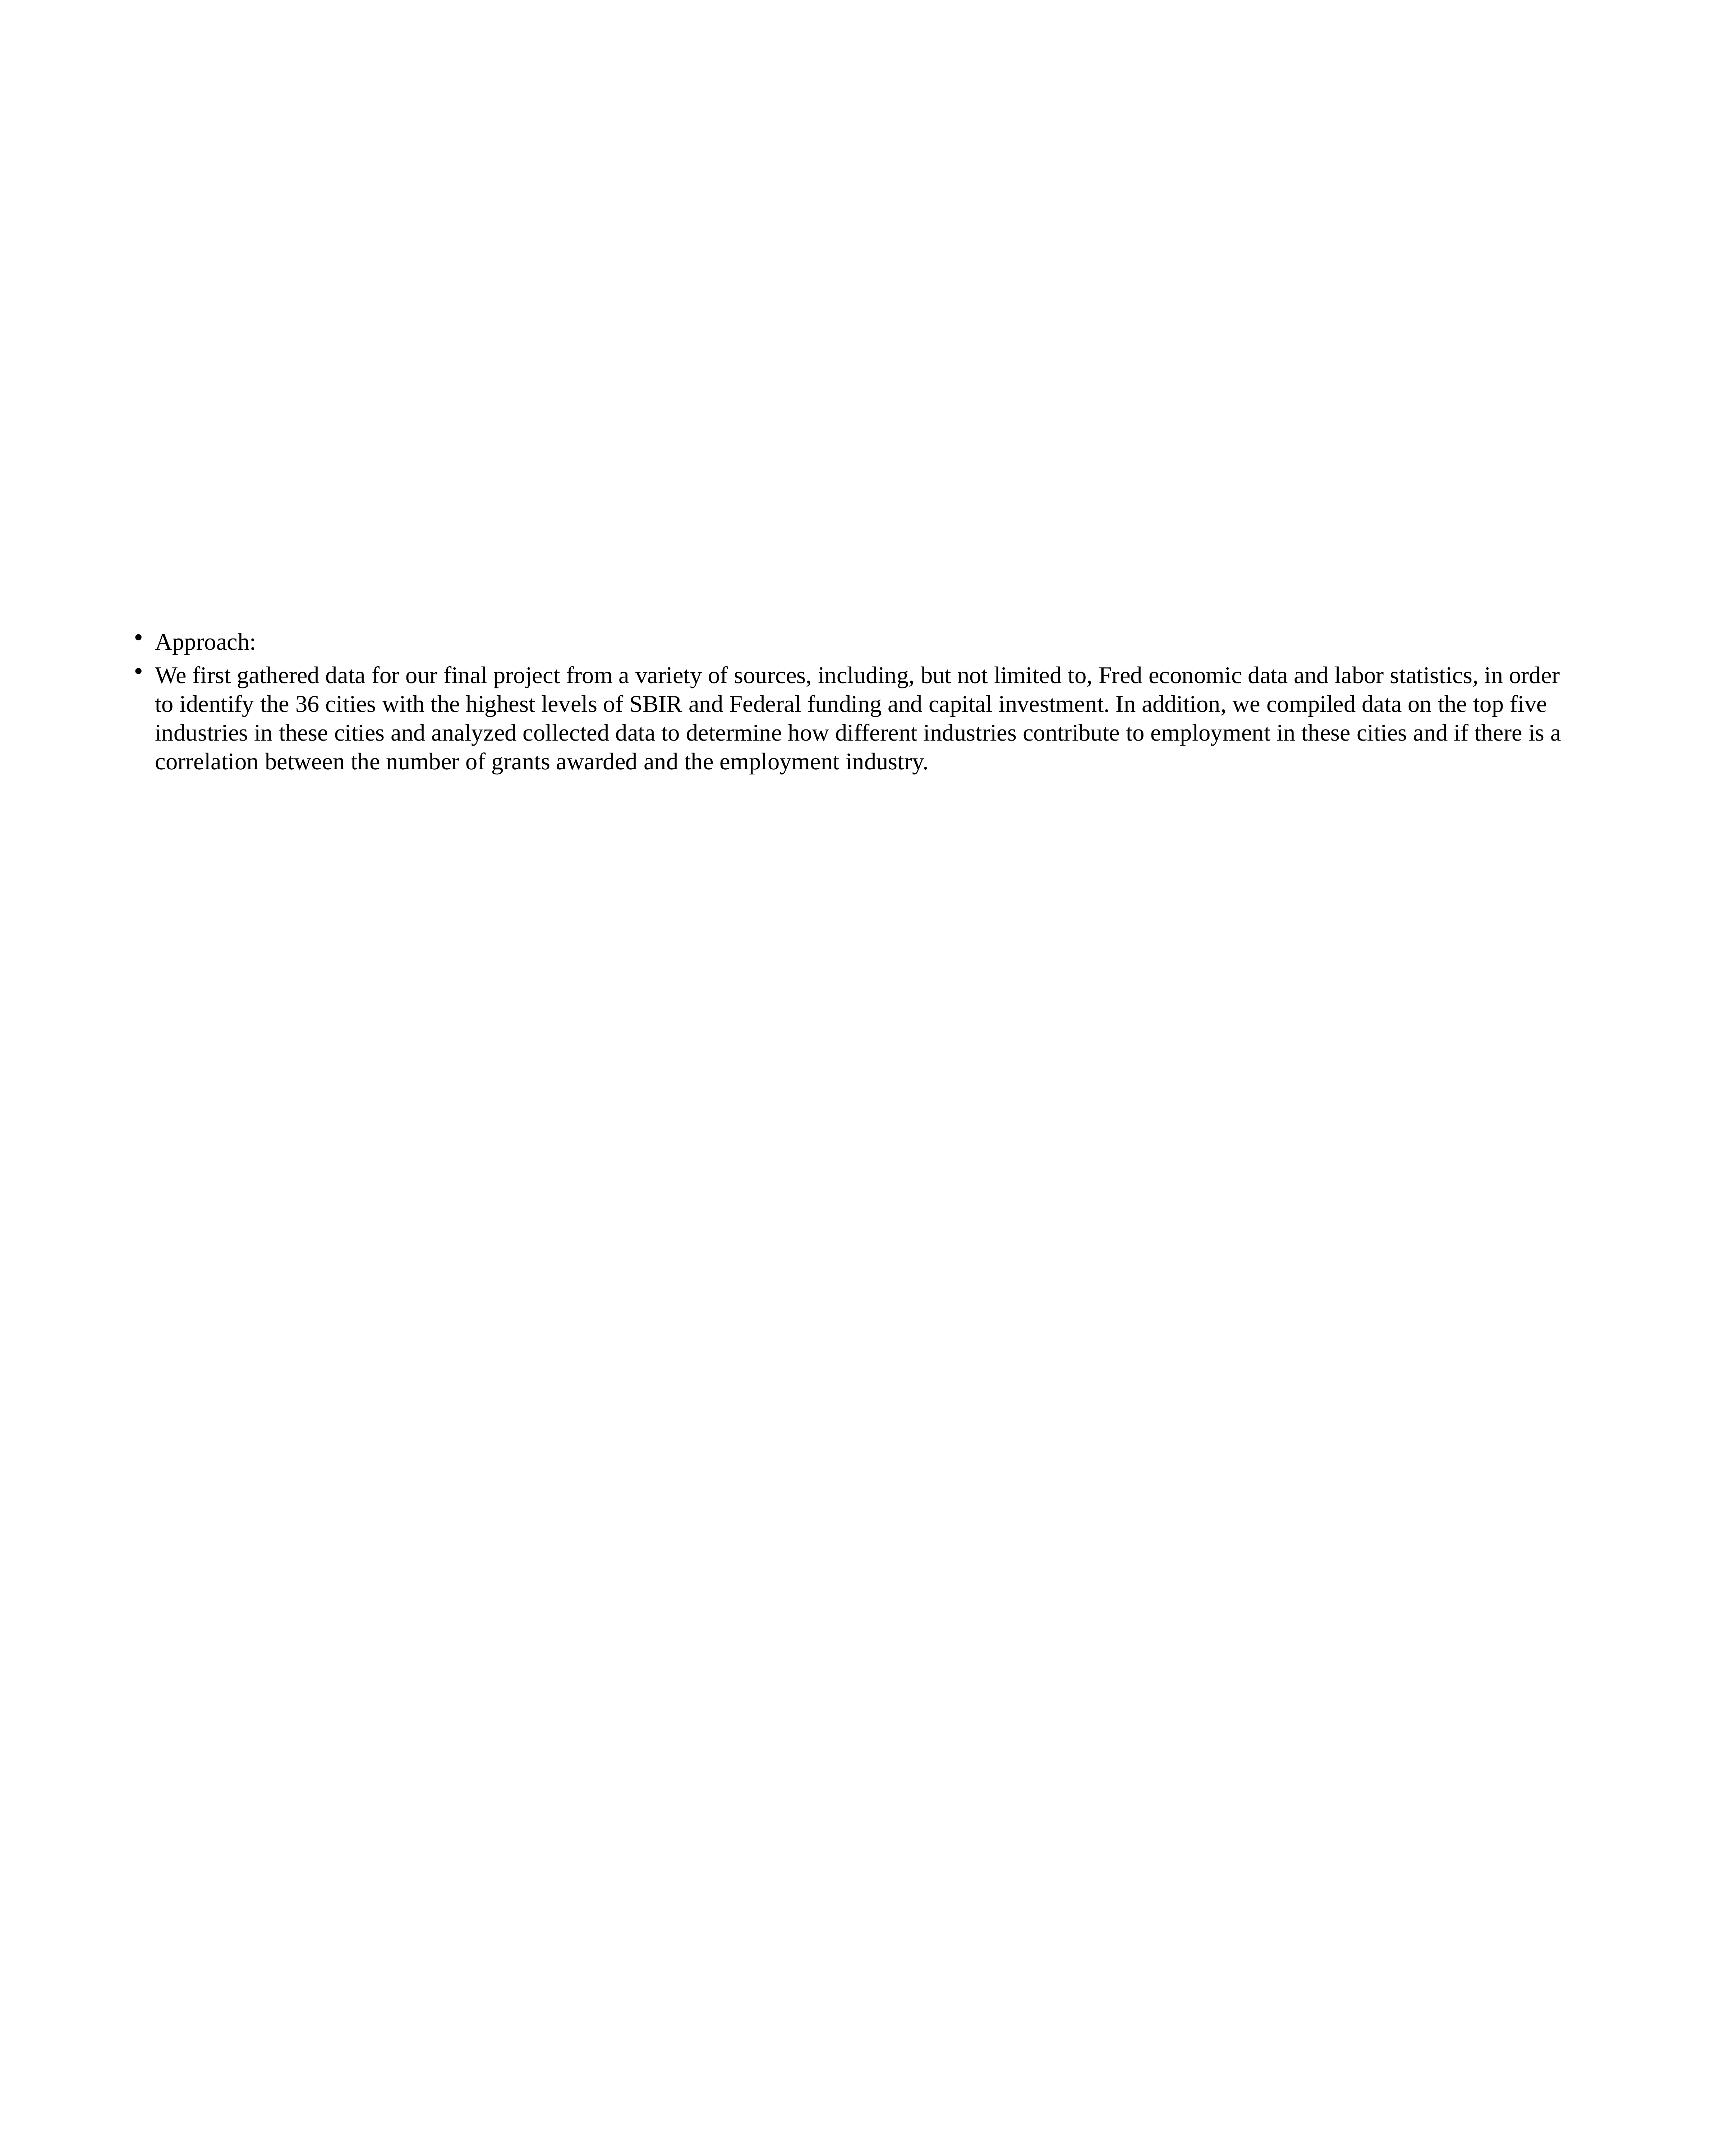

#
Approach:
We first gathered data for our final project from a variety of sources, including, but not limited to, Fred economic data and labor statistics, in order to identify the 36 cities with the highest levels of SBIR and Federal funding and capital investment. In addition, we compiled data on the top five industries in these cities and analyzed collected data to determine how different industries contribute to employment in these cities and if there is a correlation between the number of grants awarded and the employment industry.